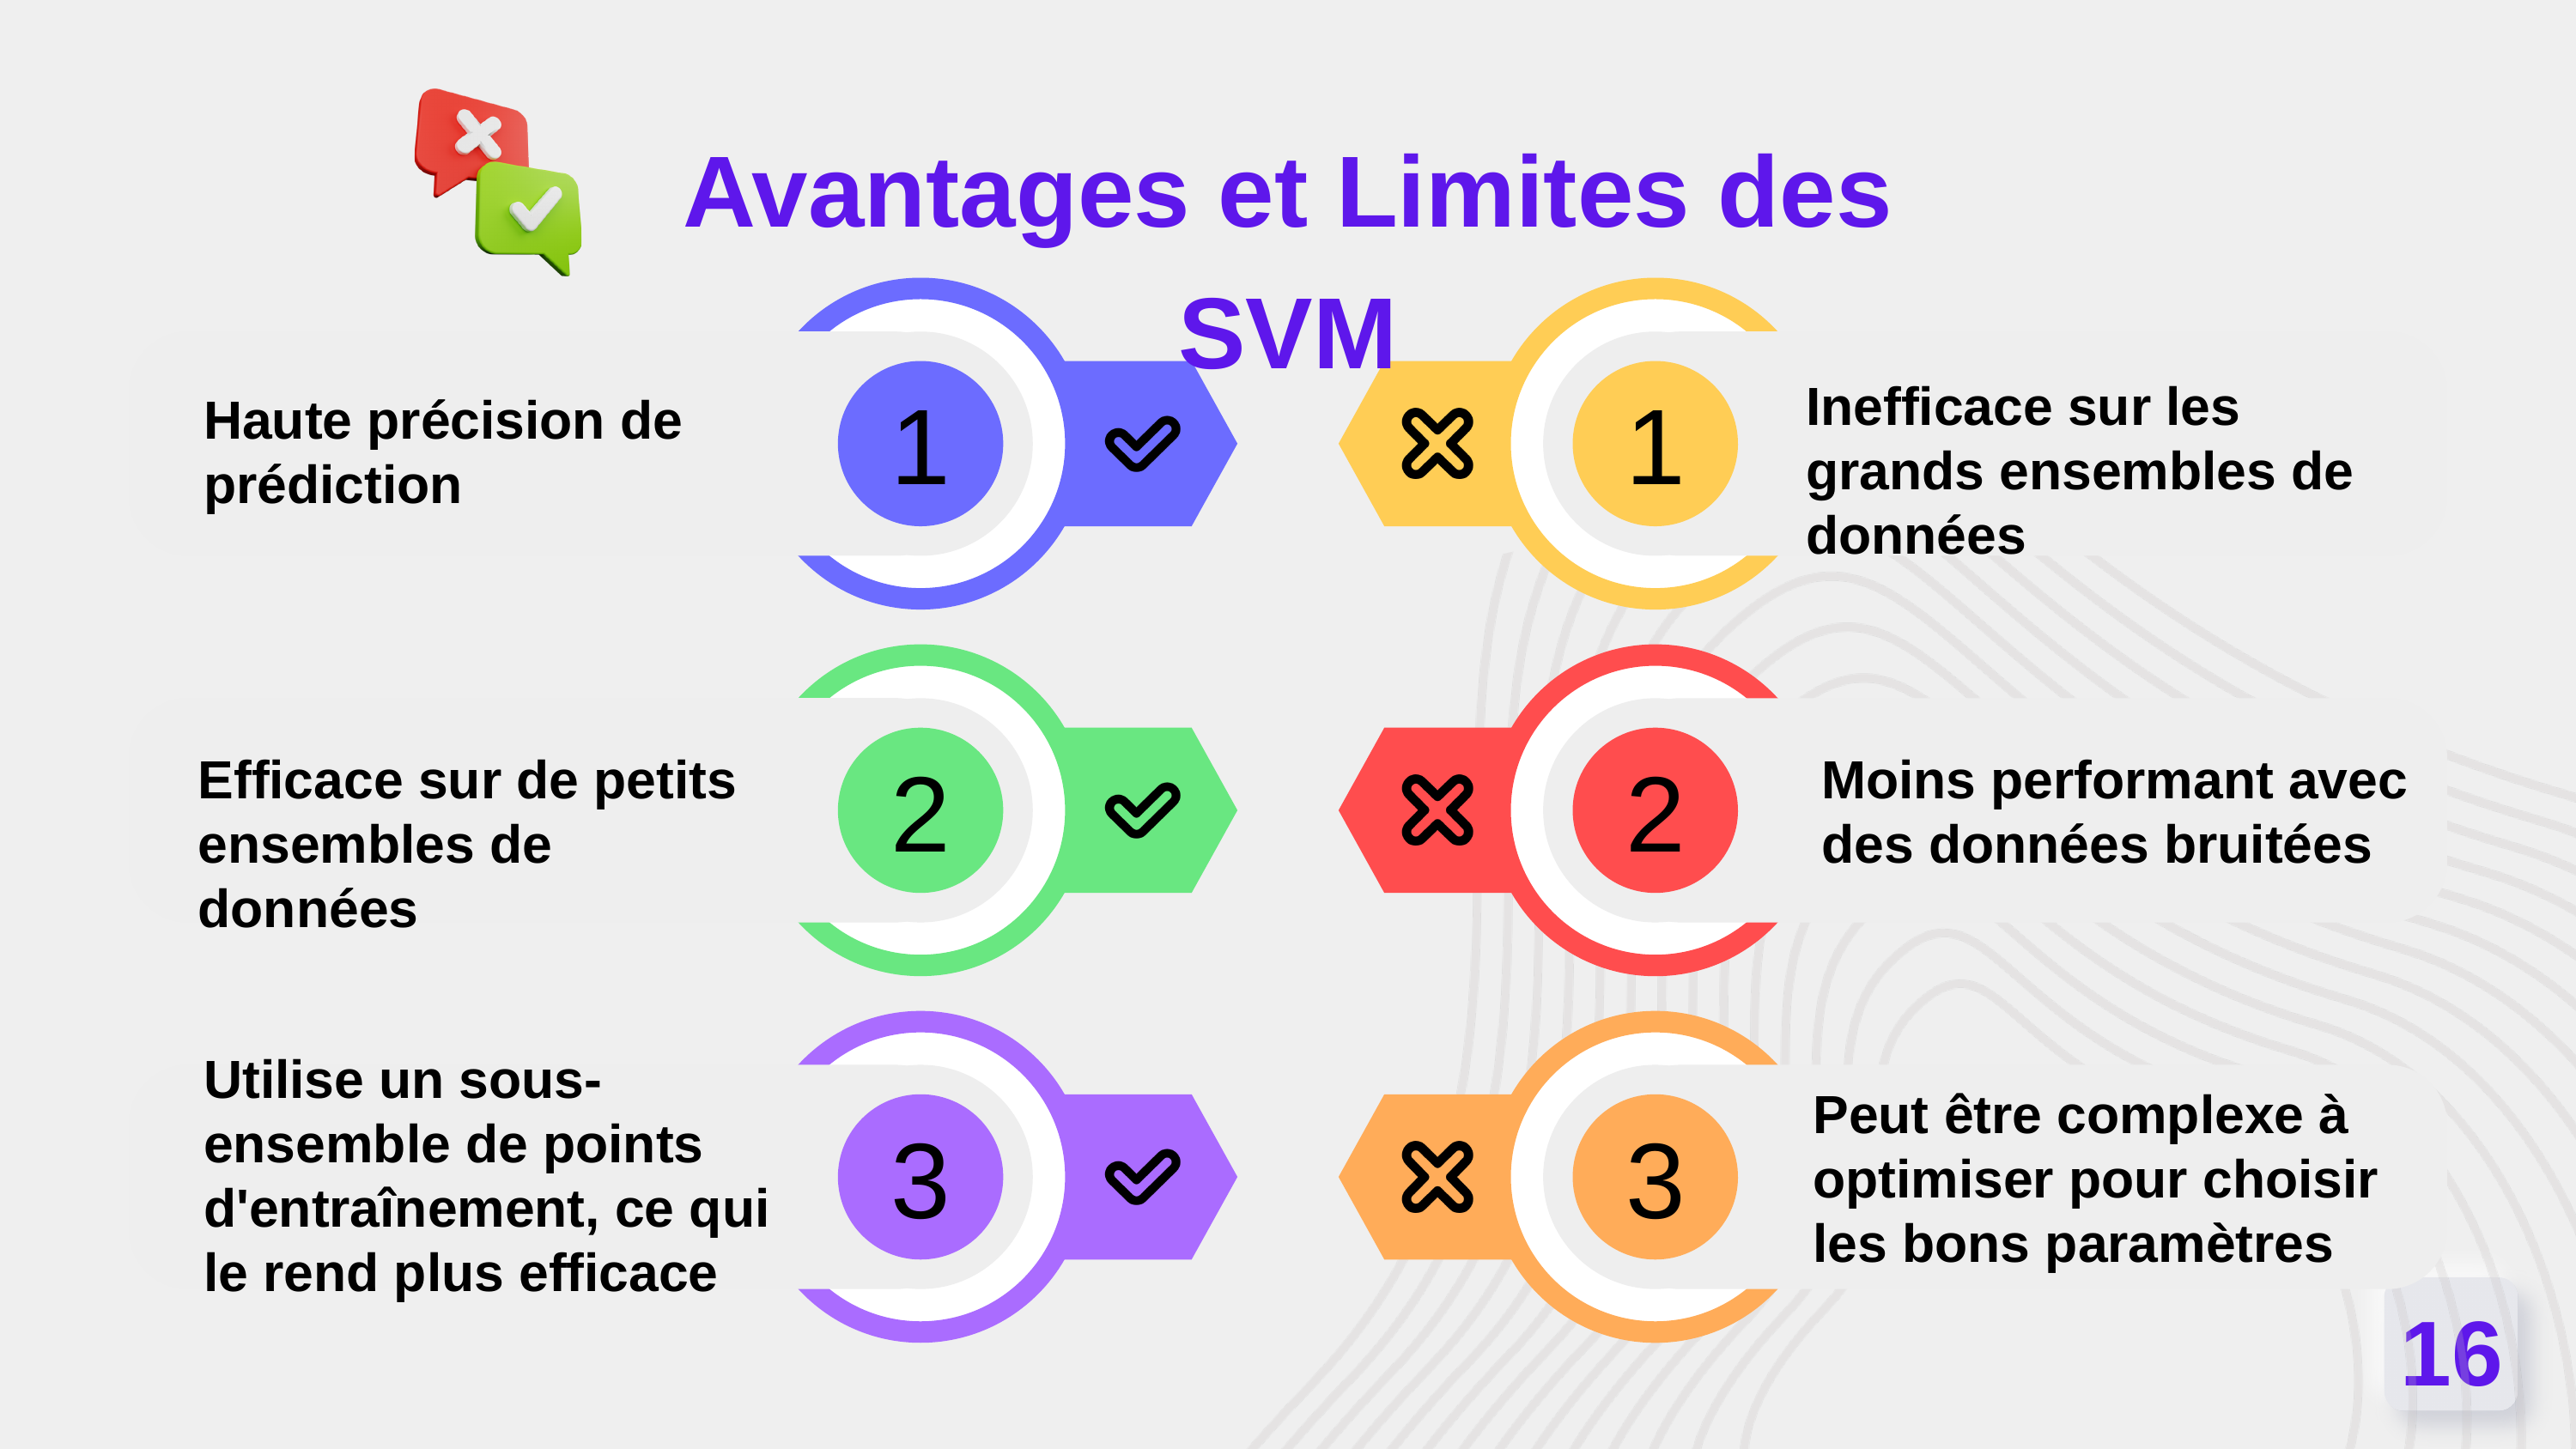

Avantages et Limites des SVM

1

1
Inefficace sur les grands ensembles de données
Haute précision de prédiction

2

2
Efficace sur de petits ensembles de données
Moins performant avec des données bruitées

Utilise un sous-ensemble de points d'entraînement, ce qui le rend plus efficace

Peut être complexe à optimiser pour choisir les bons paramètres

3

3

16